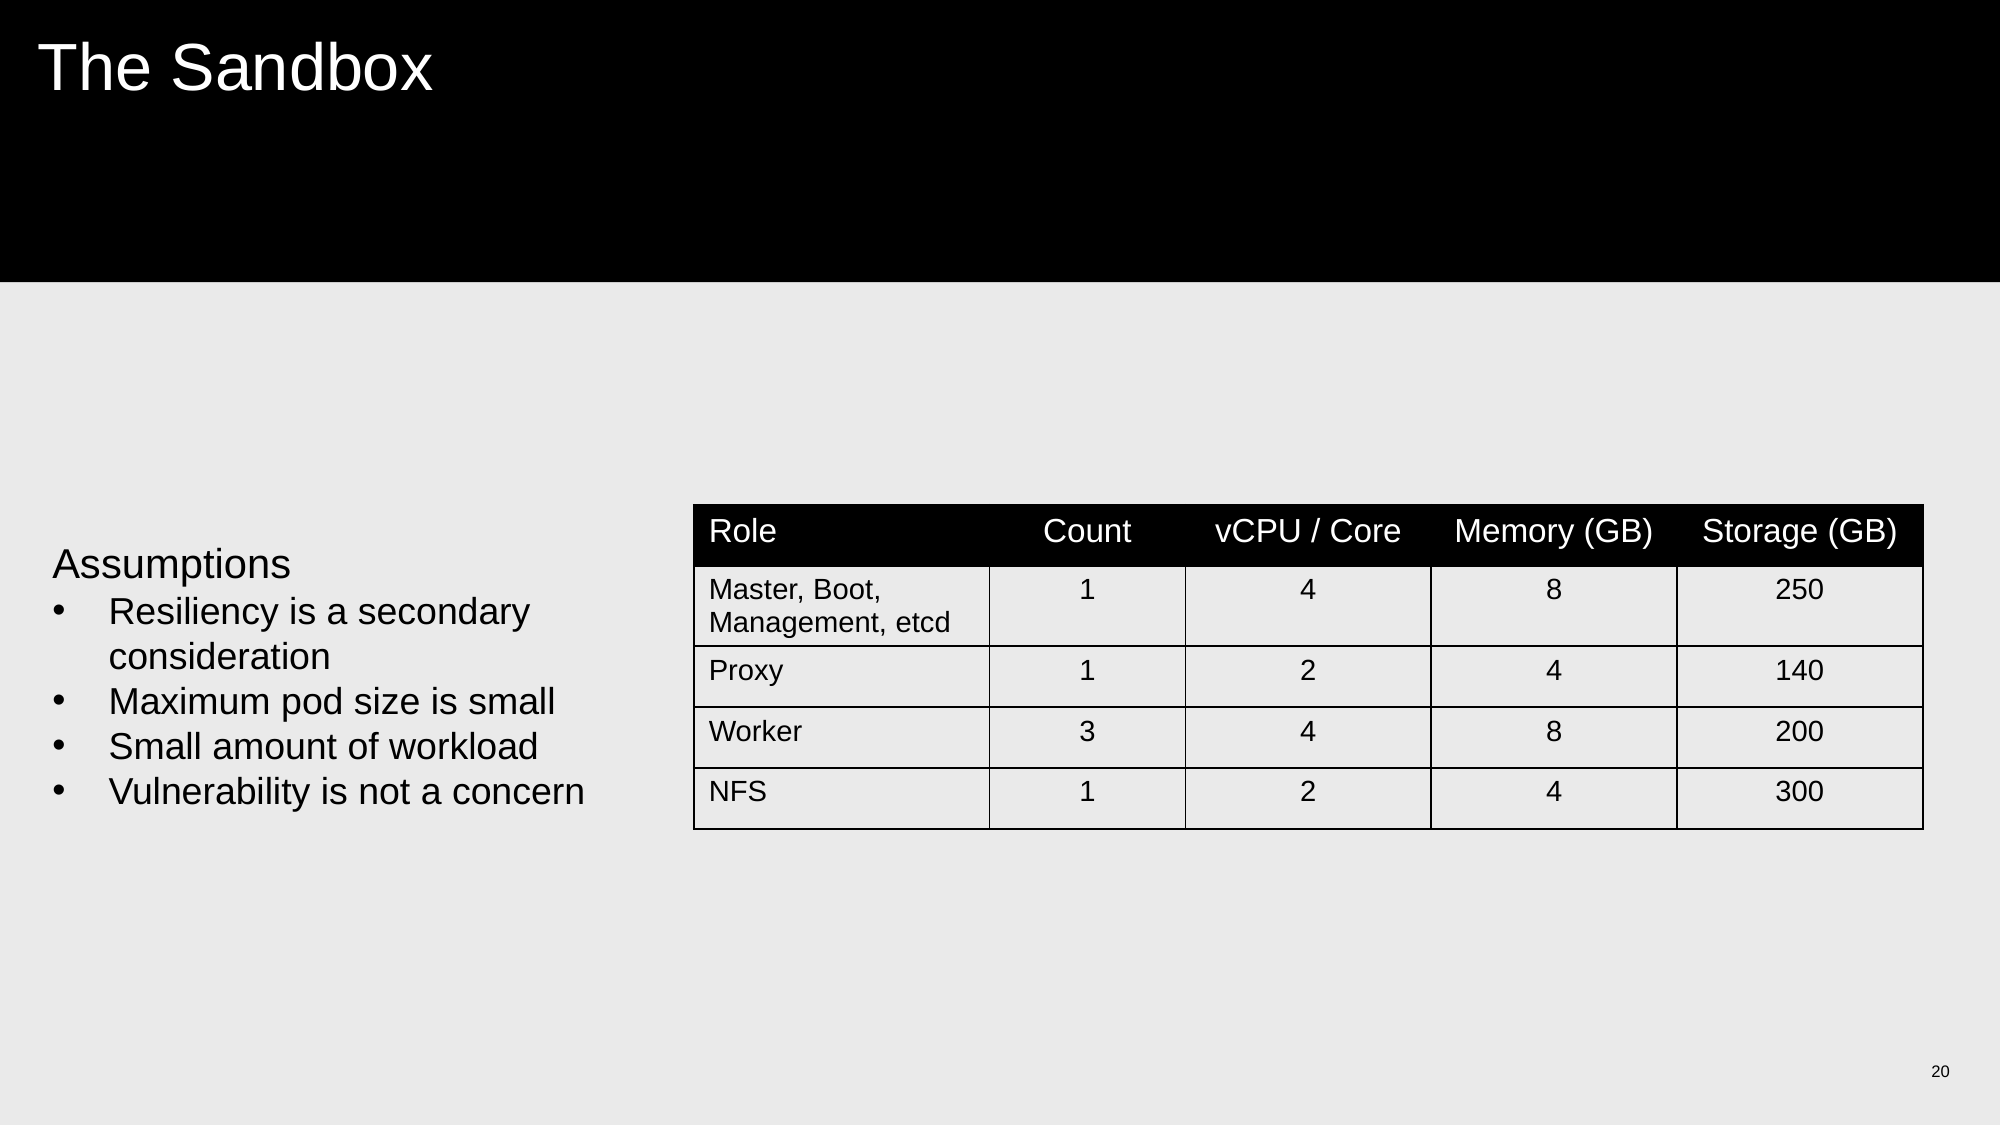

# The Sandbox
Assumptions
Resiliency is a secondary consideration
Maximum pod size is small
Small amount of workload
Vulnerability is not a concern

| Role | Count | vCPU / Core | Memory (GB) | Storage (GB) |
| --- | --- | --- | --- | --- |
| Master, Boot, Management, etcd | 1 | 4 | 8 | 250 |
| Proxy | 1 | 2 | 4 | 140 |
| Worker | 3 | 4 | 8 | 200 |
| NFS | 1 | 2 | 4 | 300 |
20